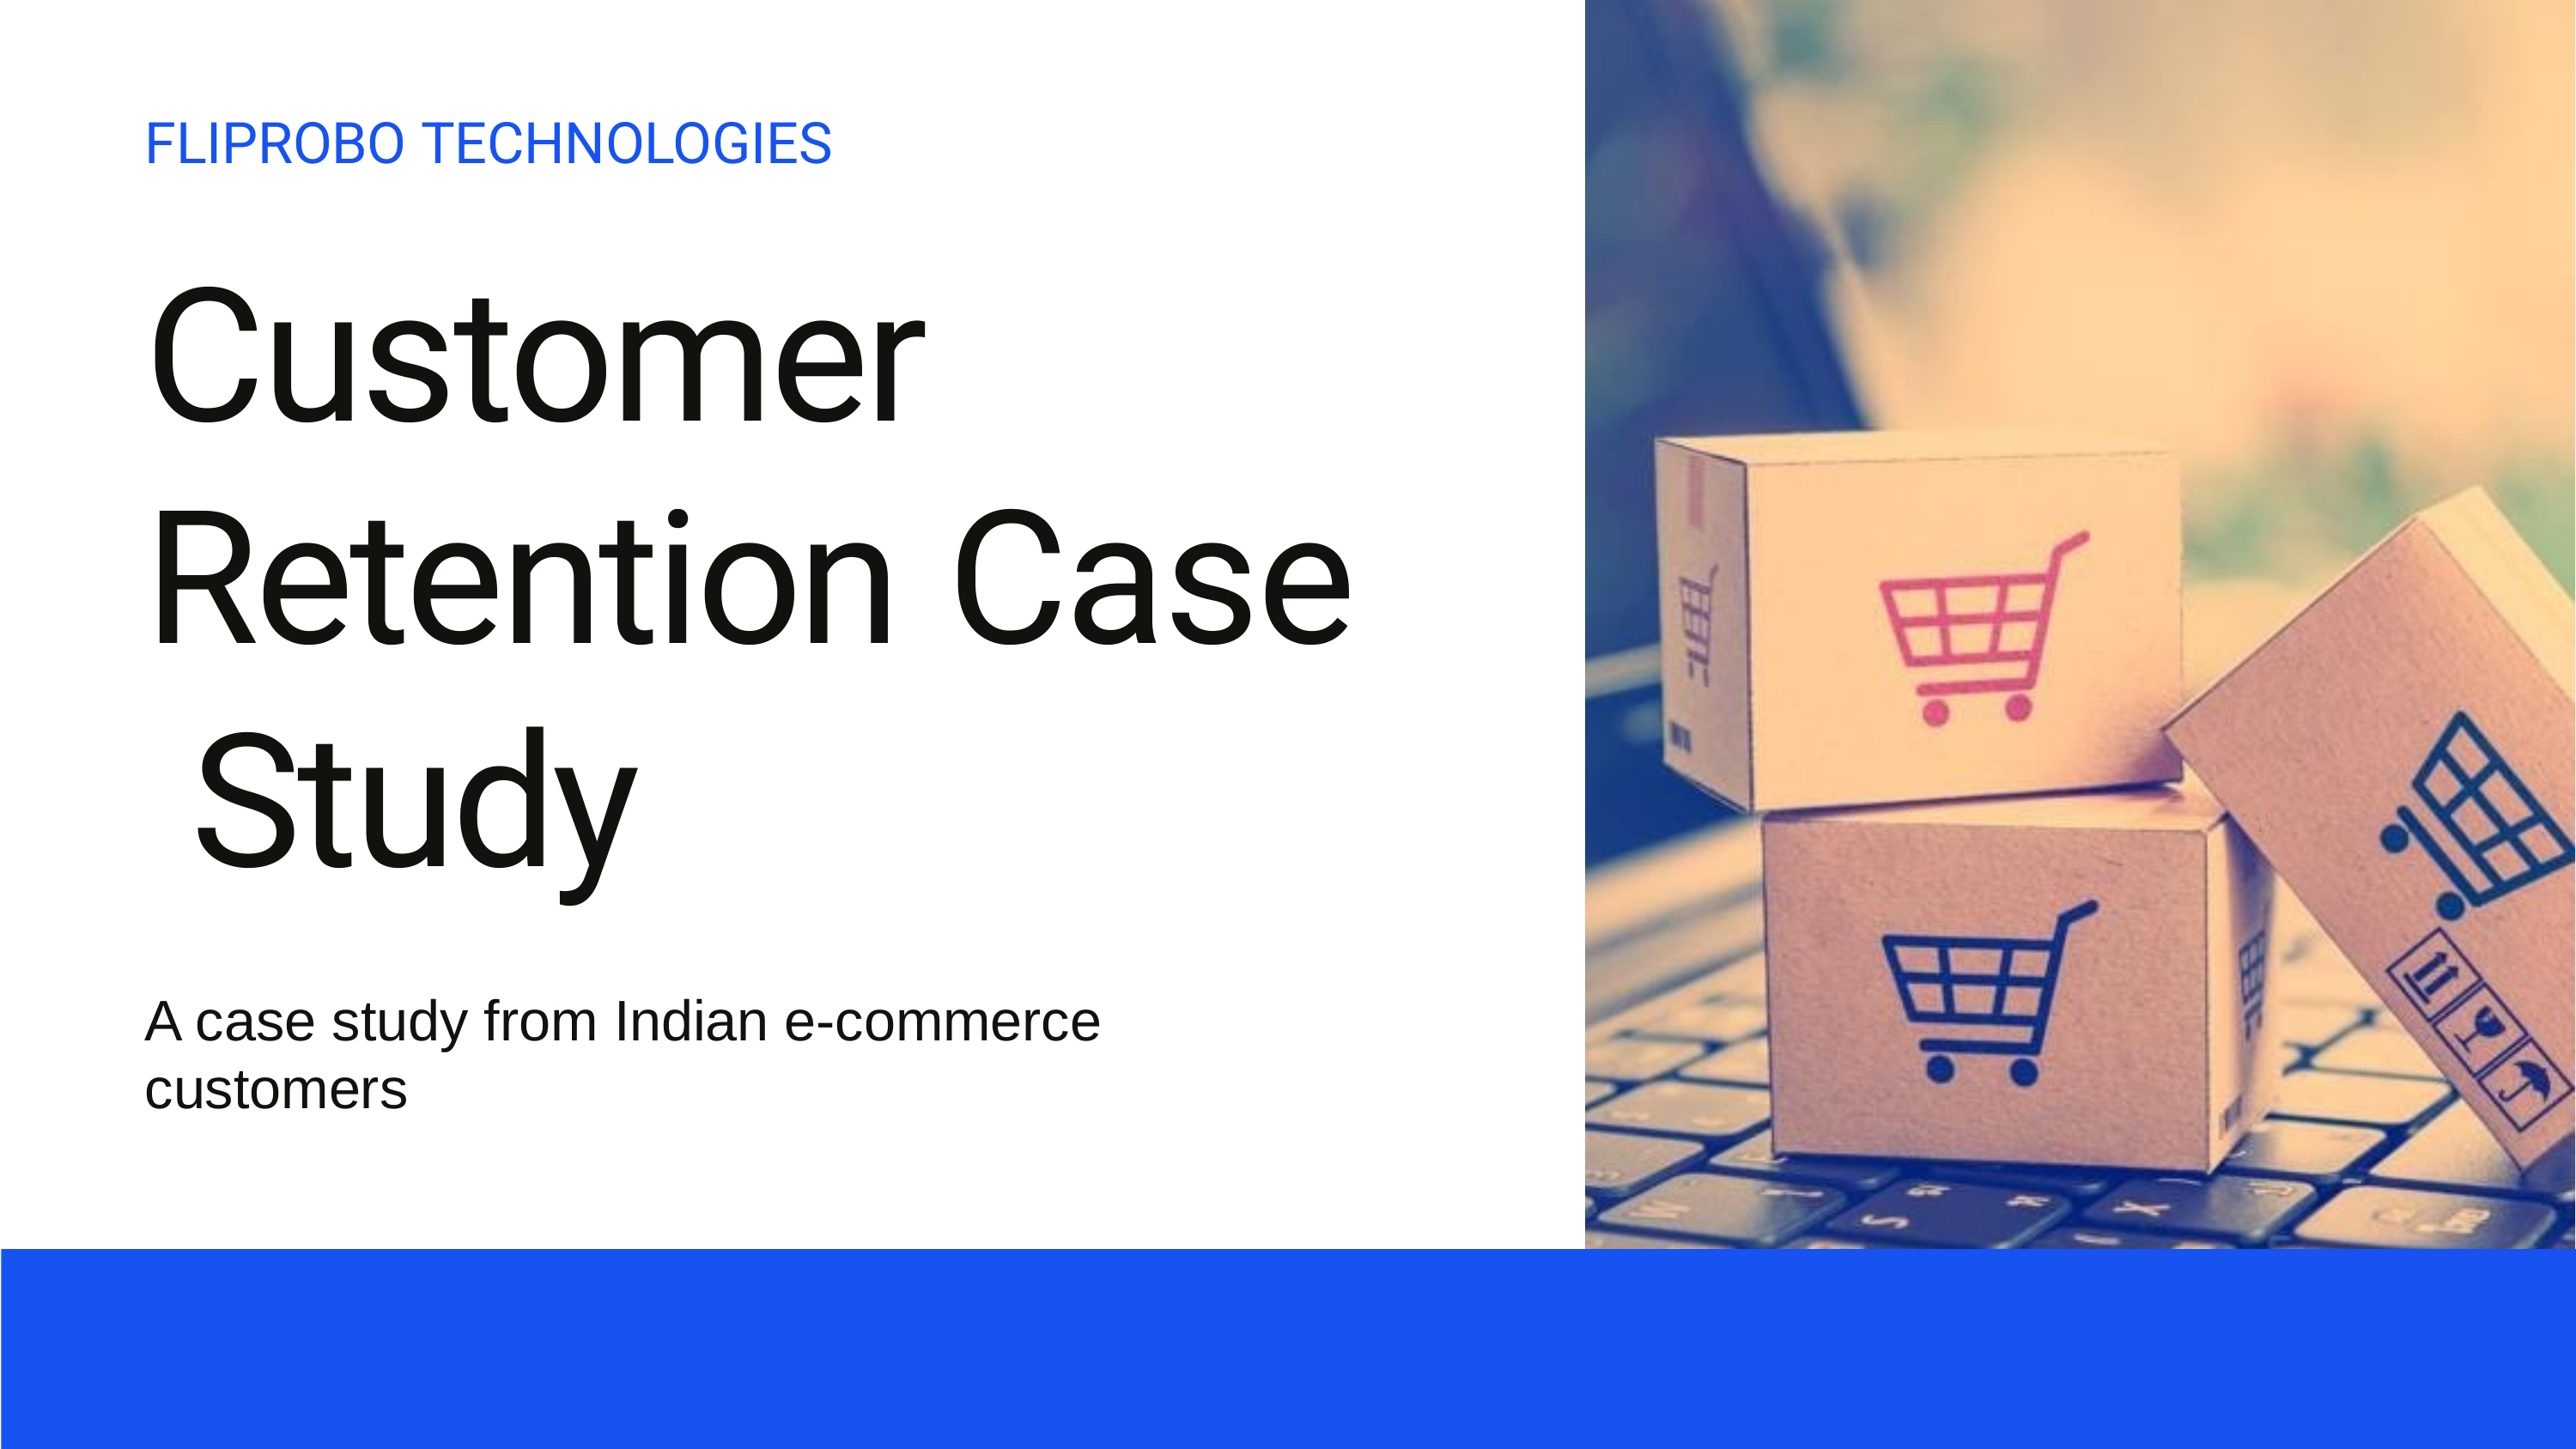

# FLIPROBO TECHNOLOGIES
Customer  Retention Case  Study
A case study from Indian e-commerce customers